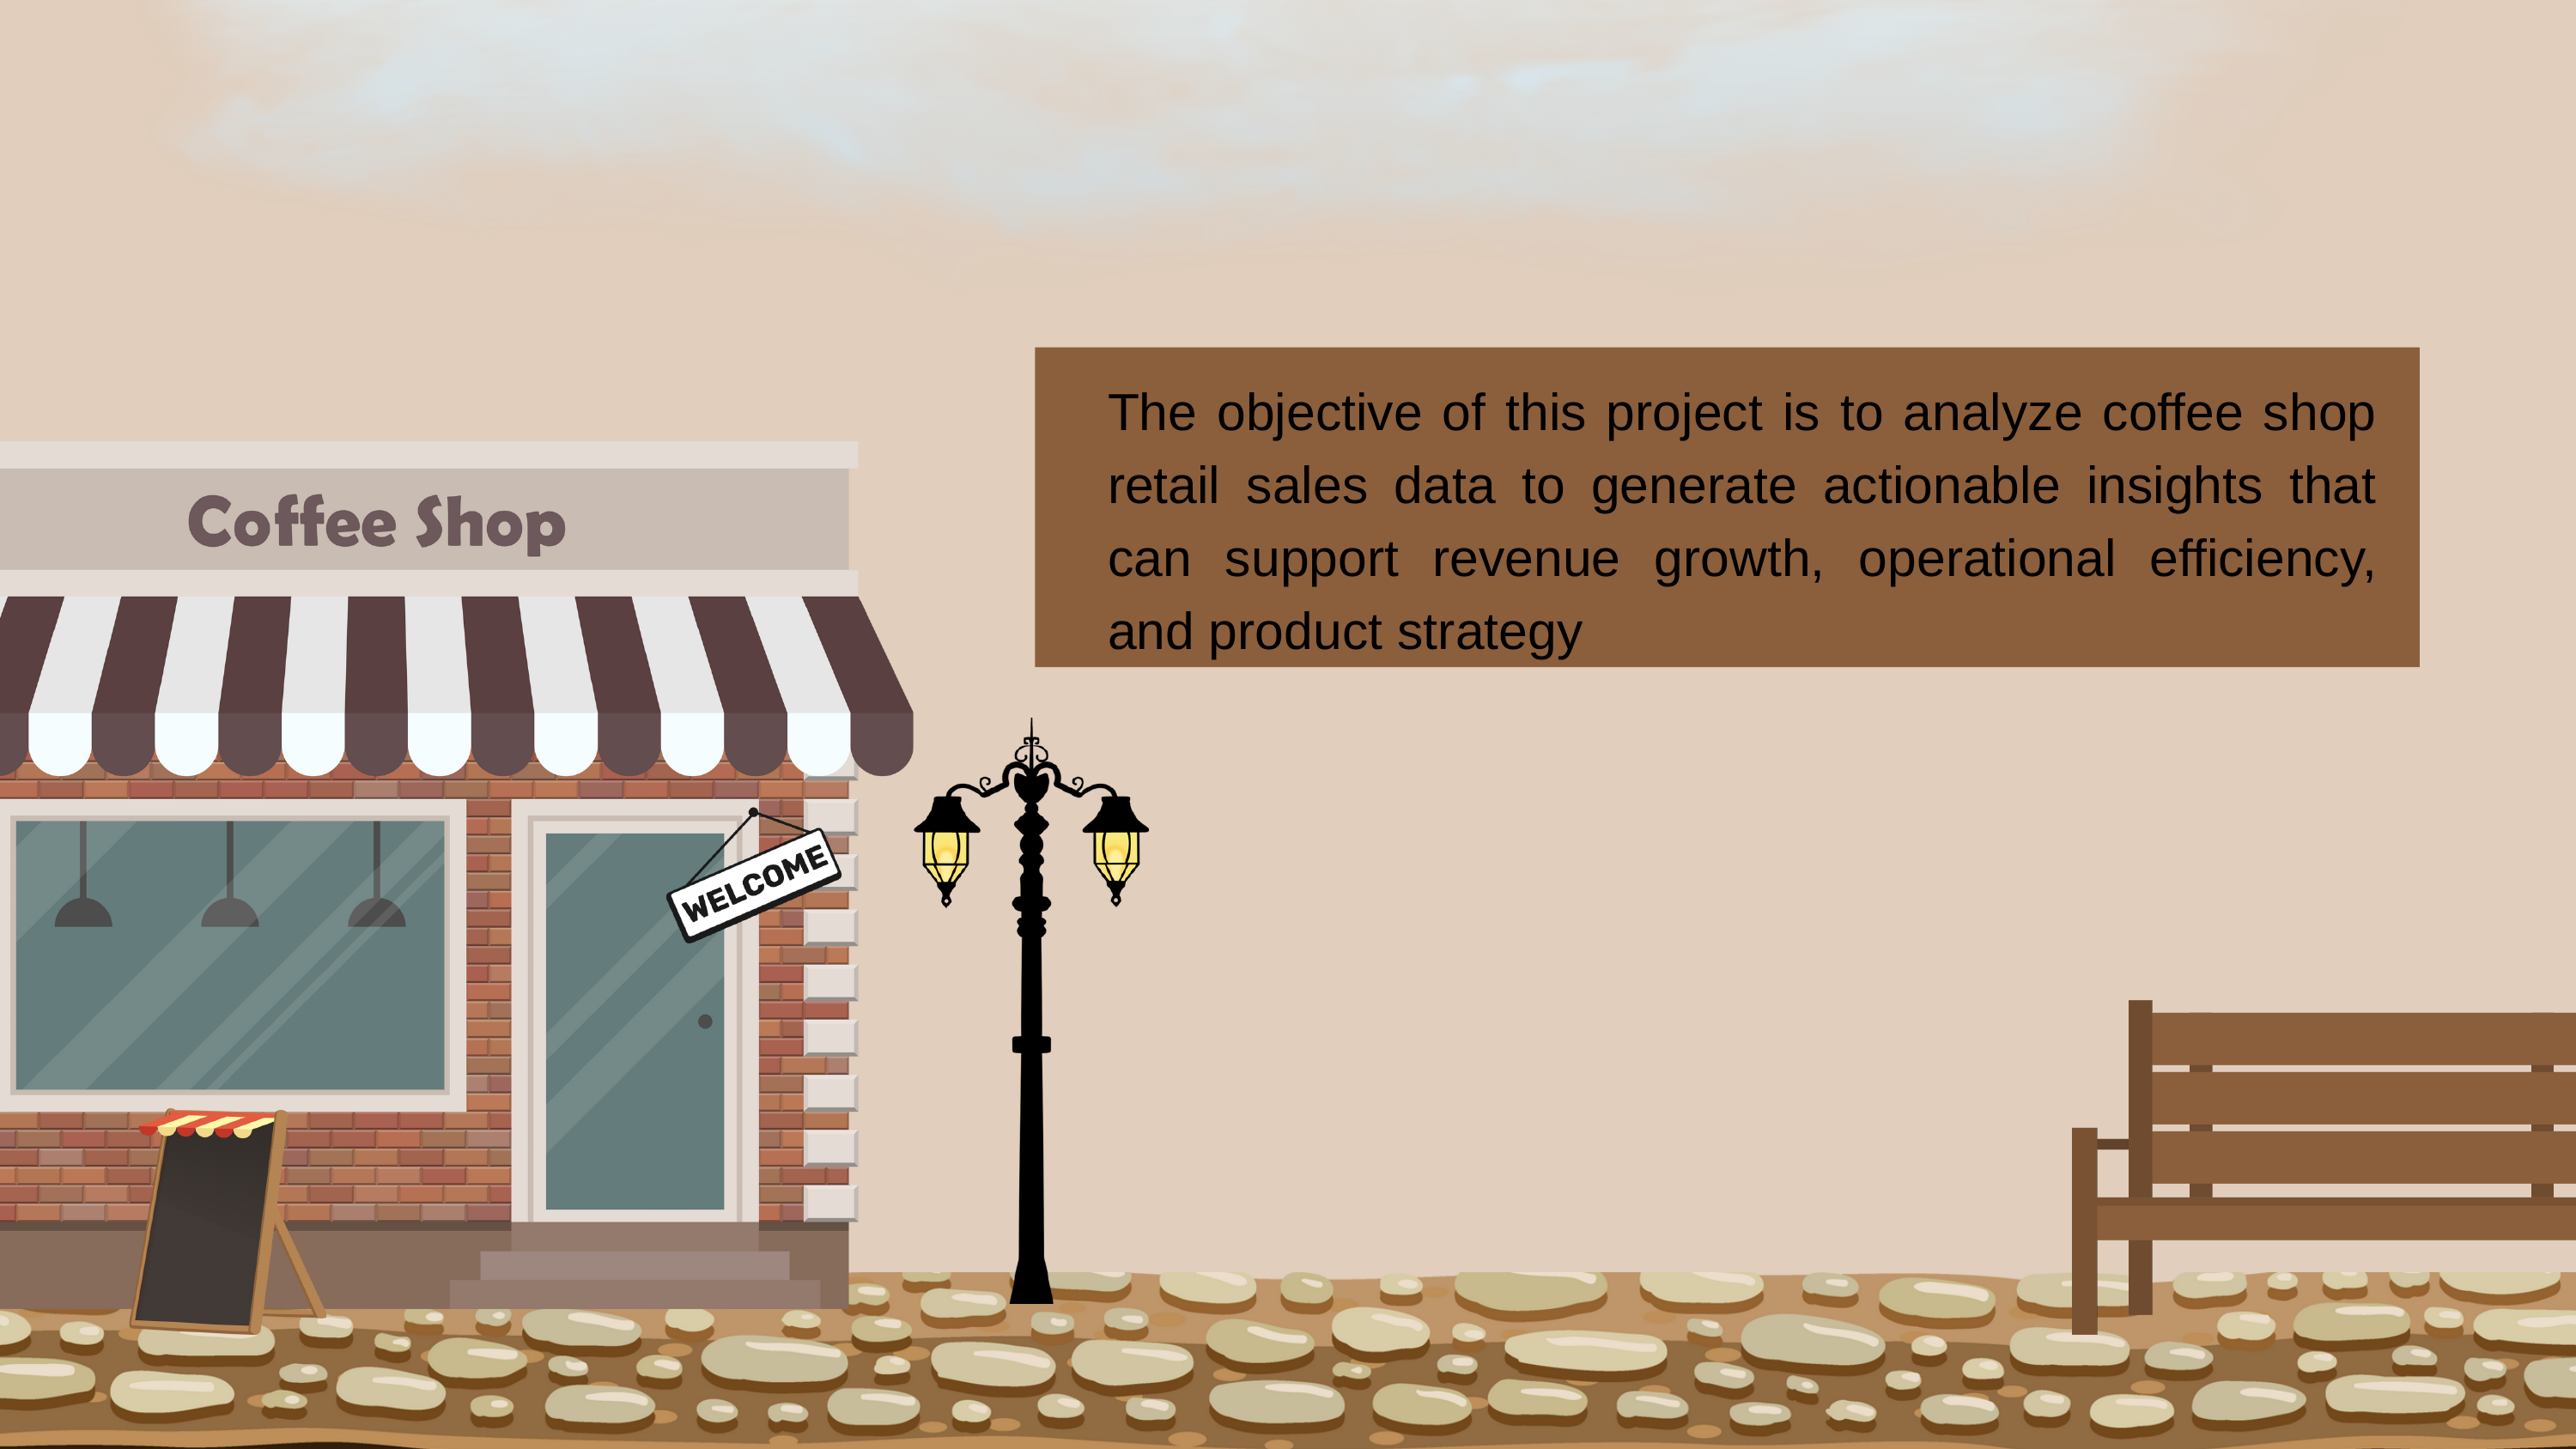

The objective of this project is to analyze coffee shop retail sales data to generate actionable insights that can support revenue growth, operational efficiency, and product strategy